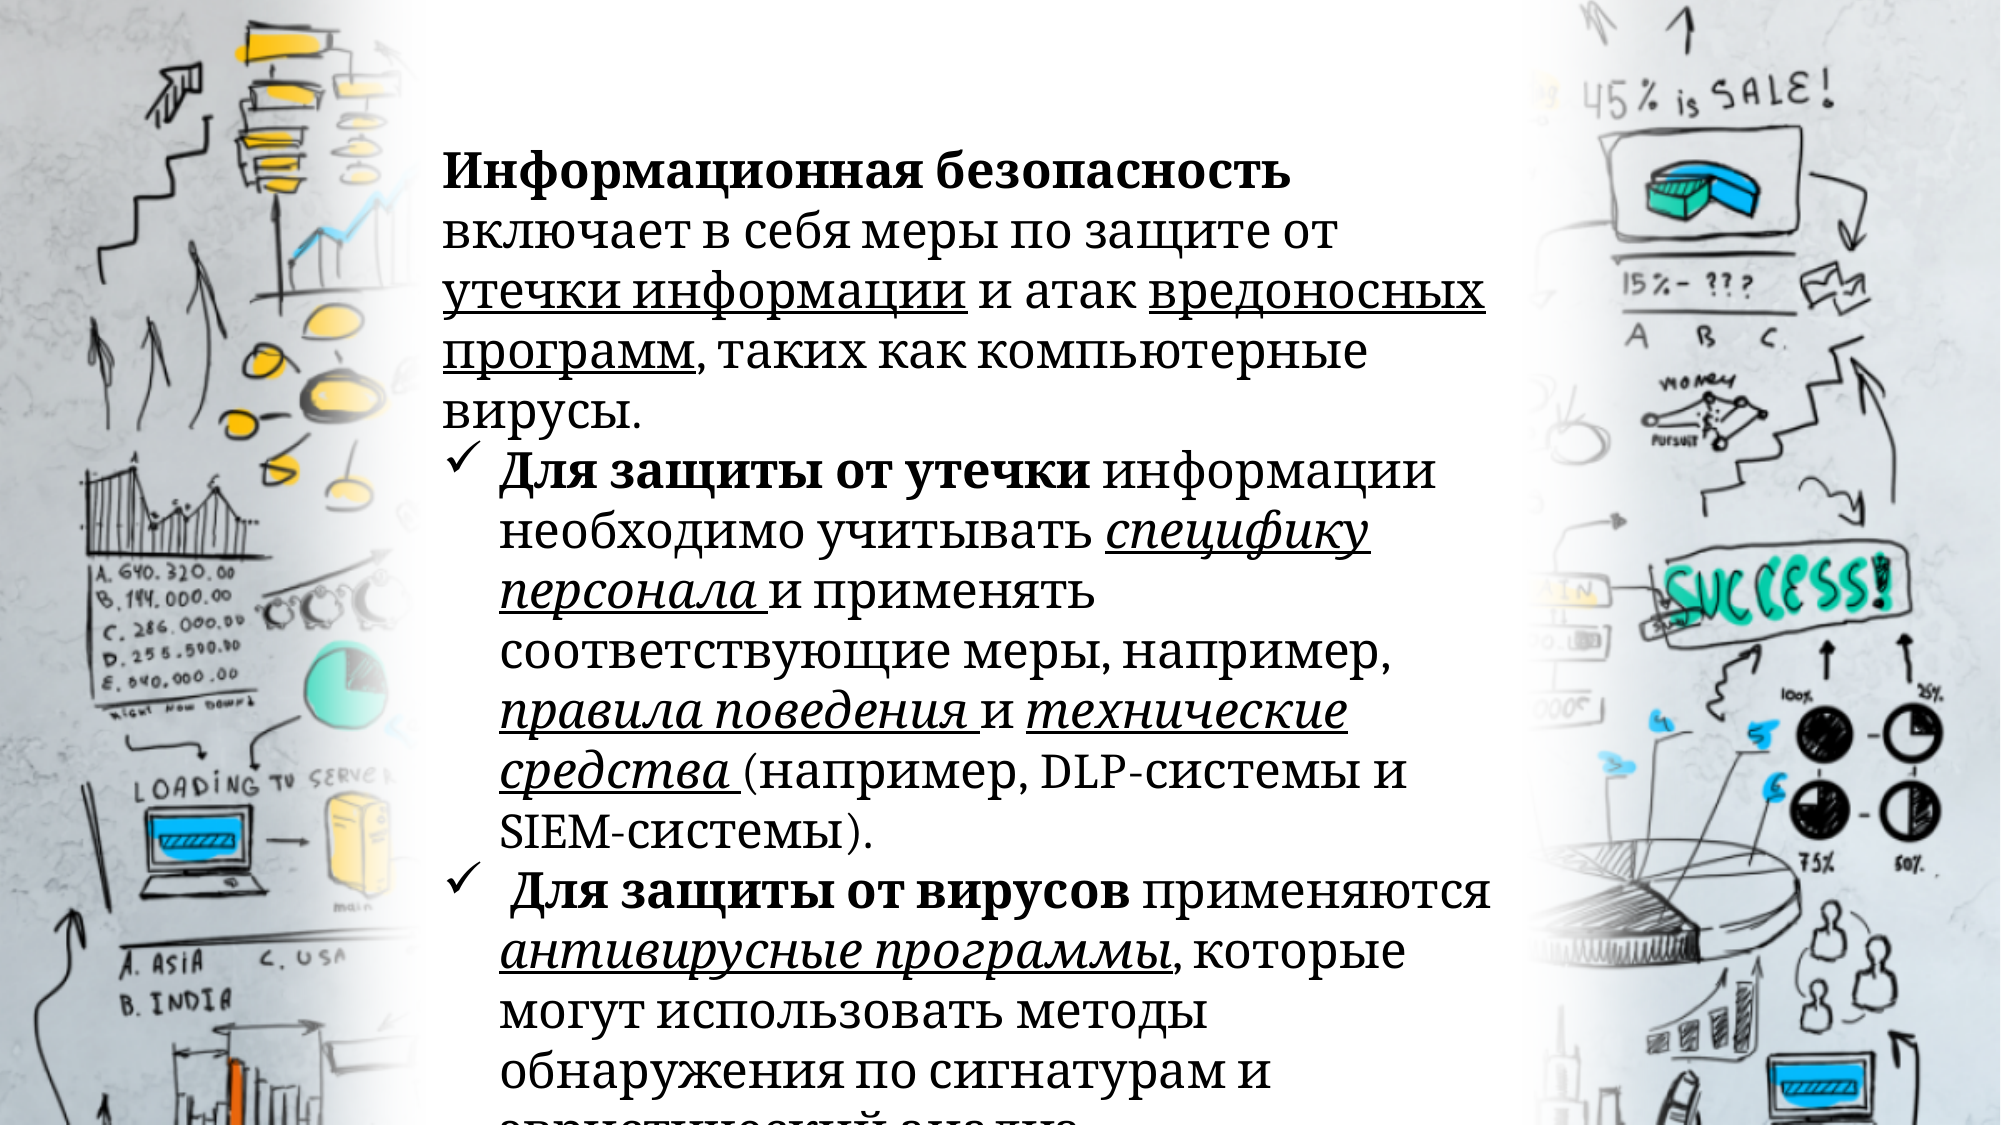

Информационная безопасность включает в себя меры по защите от утечки информации и атак вредоносных программ, таких как компьютерные вирусы.
Для защиты от утечки информации необходимо учитывать специфику персонала и применять соответствующие меры, например, правила поведения и технические средства (например, DLP-системы и SIEM-системы).
 Для защиты от вирусов применяются антивирусные программы, которые могут использовать методы обнаружения по сигнатурам и эвристический анализ.